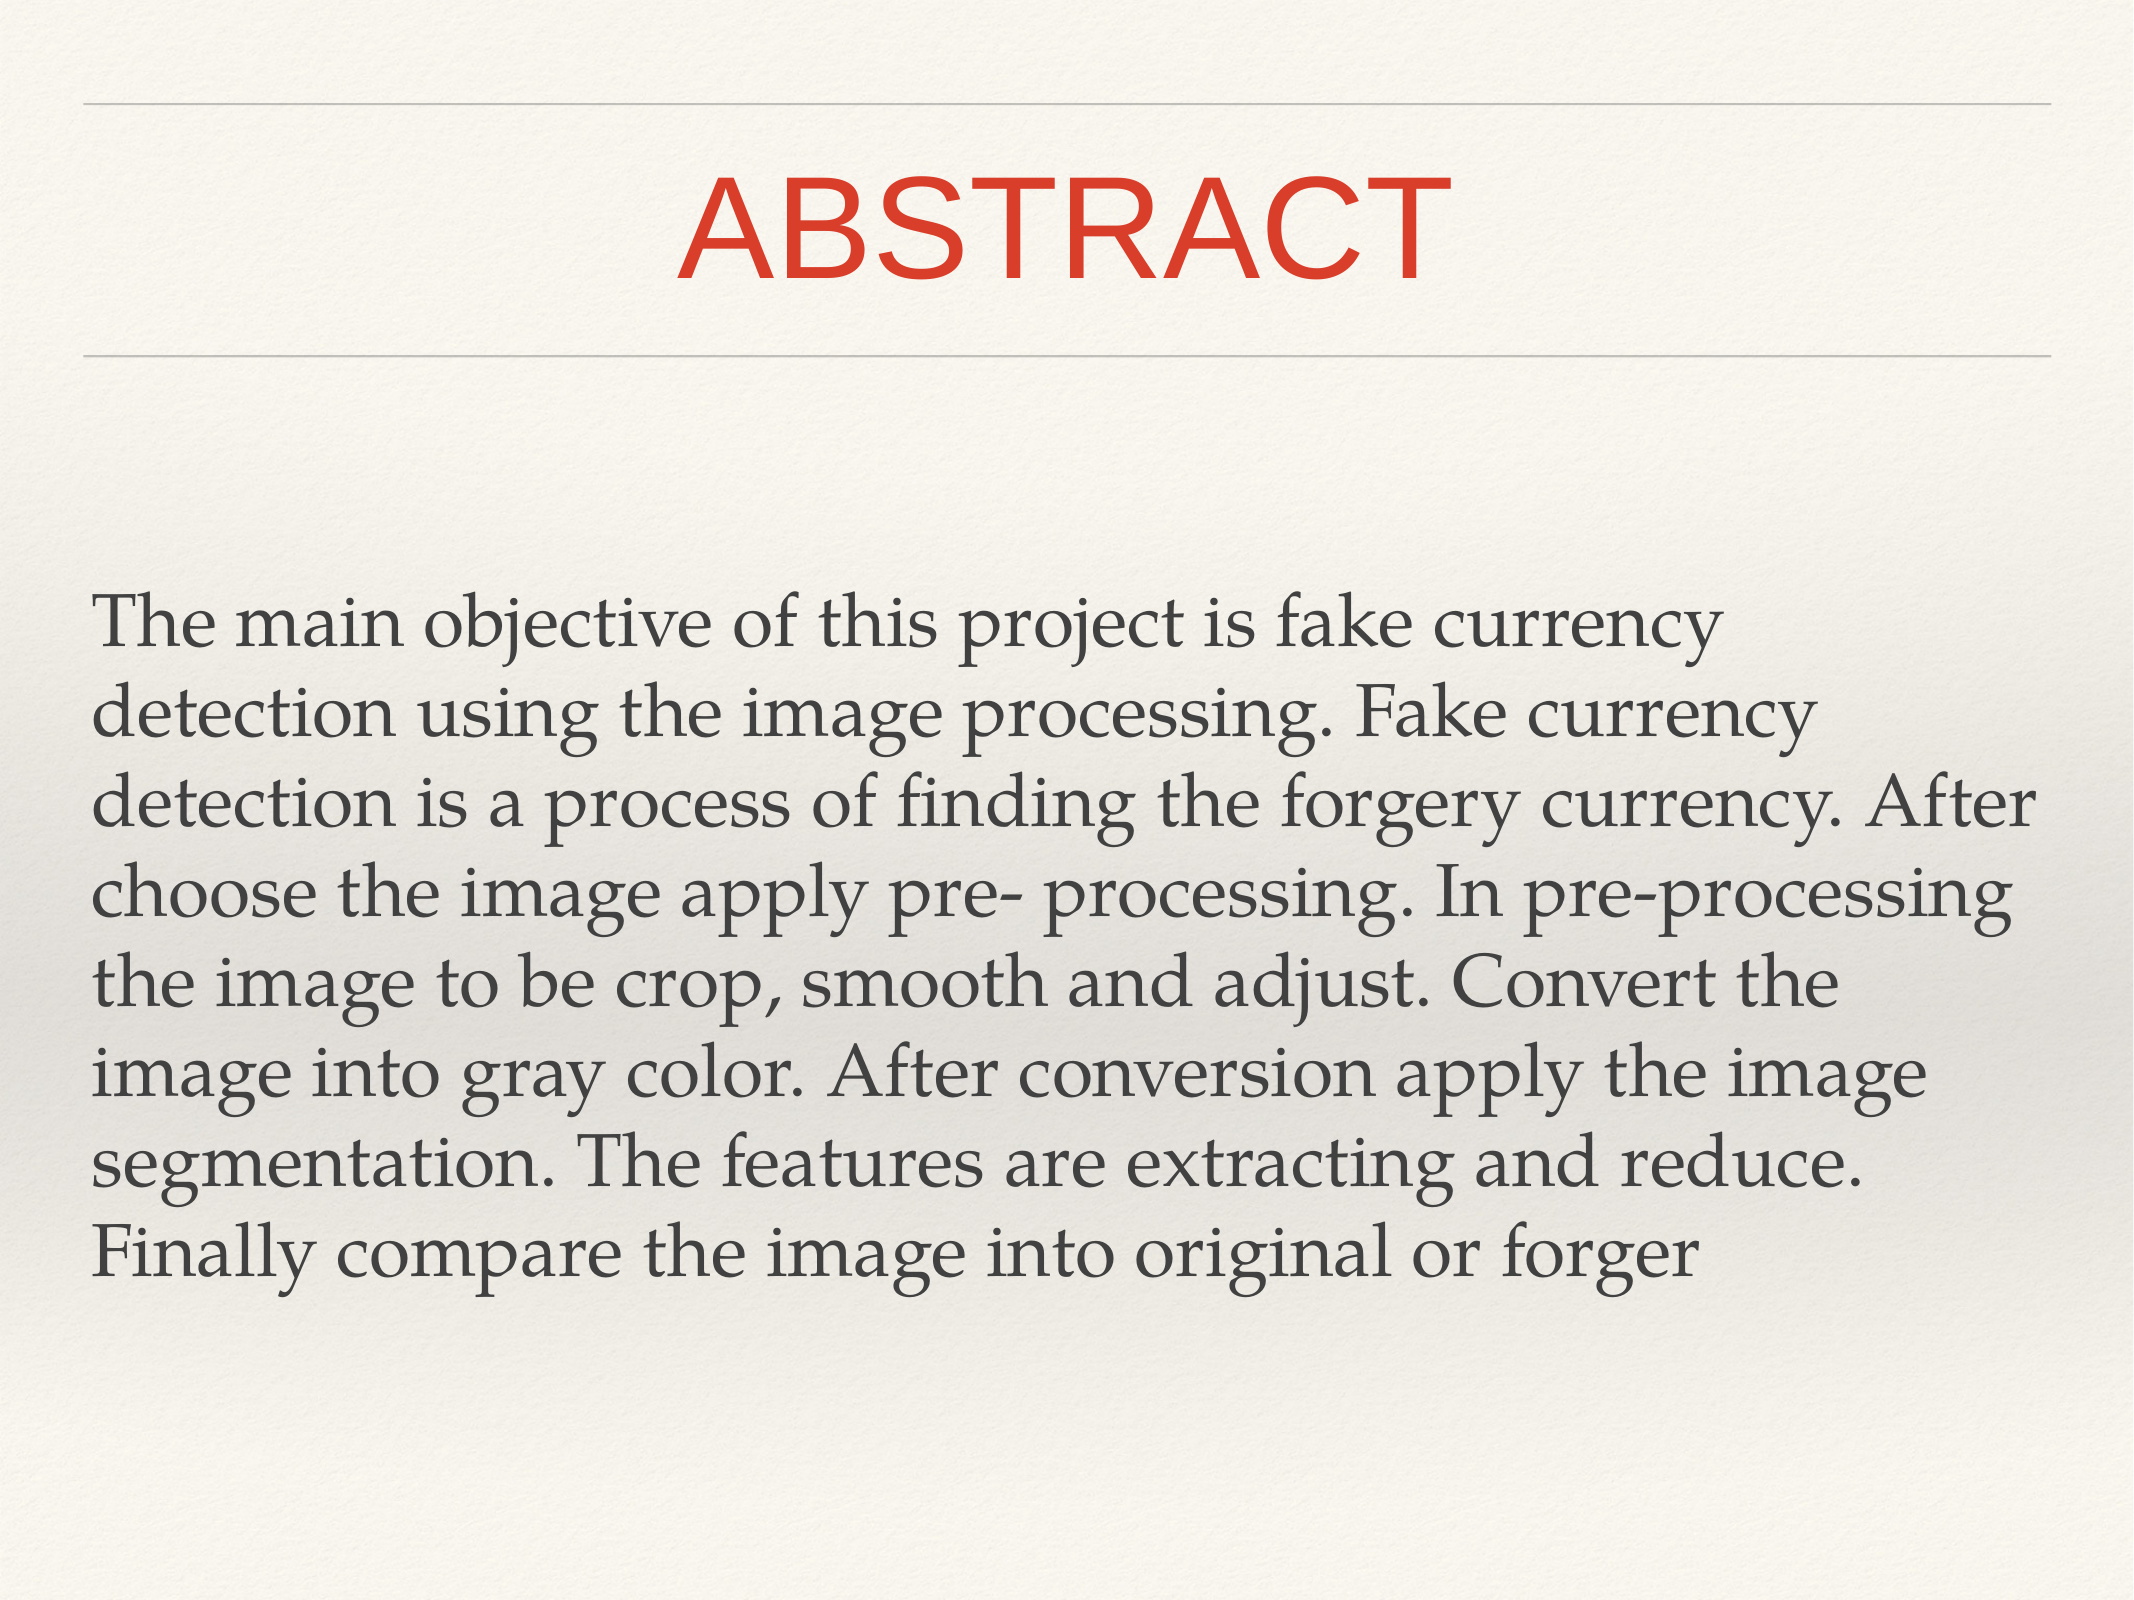

# ABSTRACT
The main objective of this project is fake currency detection using the image processing. Fake currency detection is a process of finding the forgery currency. After choose the image apply pre- processing. In pre-processing the image to be crop, smooth and adjust. Convert the image into gray color. After conversion apply the image segmentation. The features are extracting and reduce. Finally compare the image into original or forger